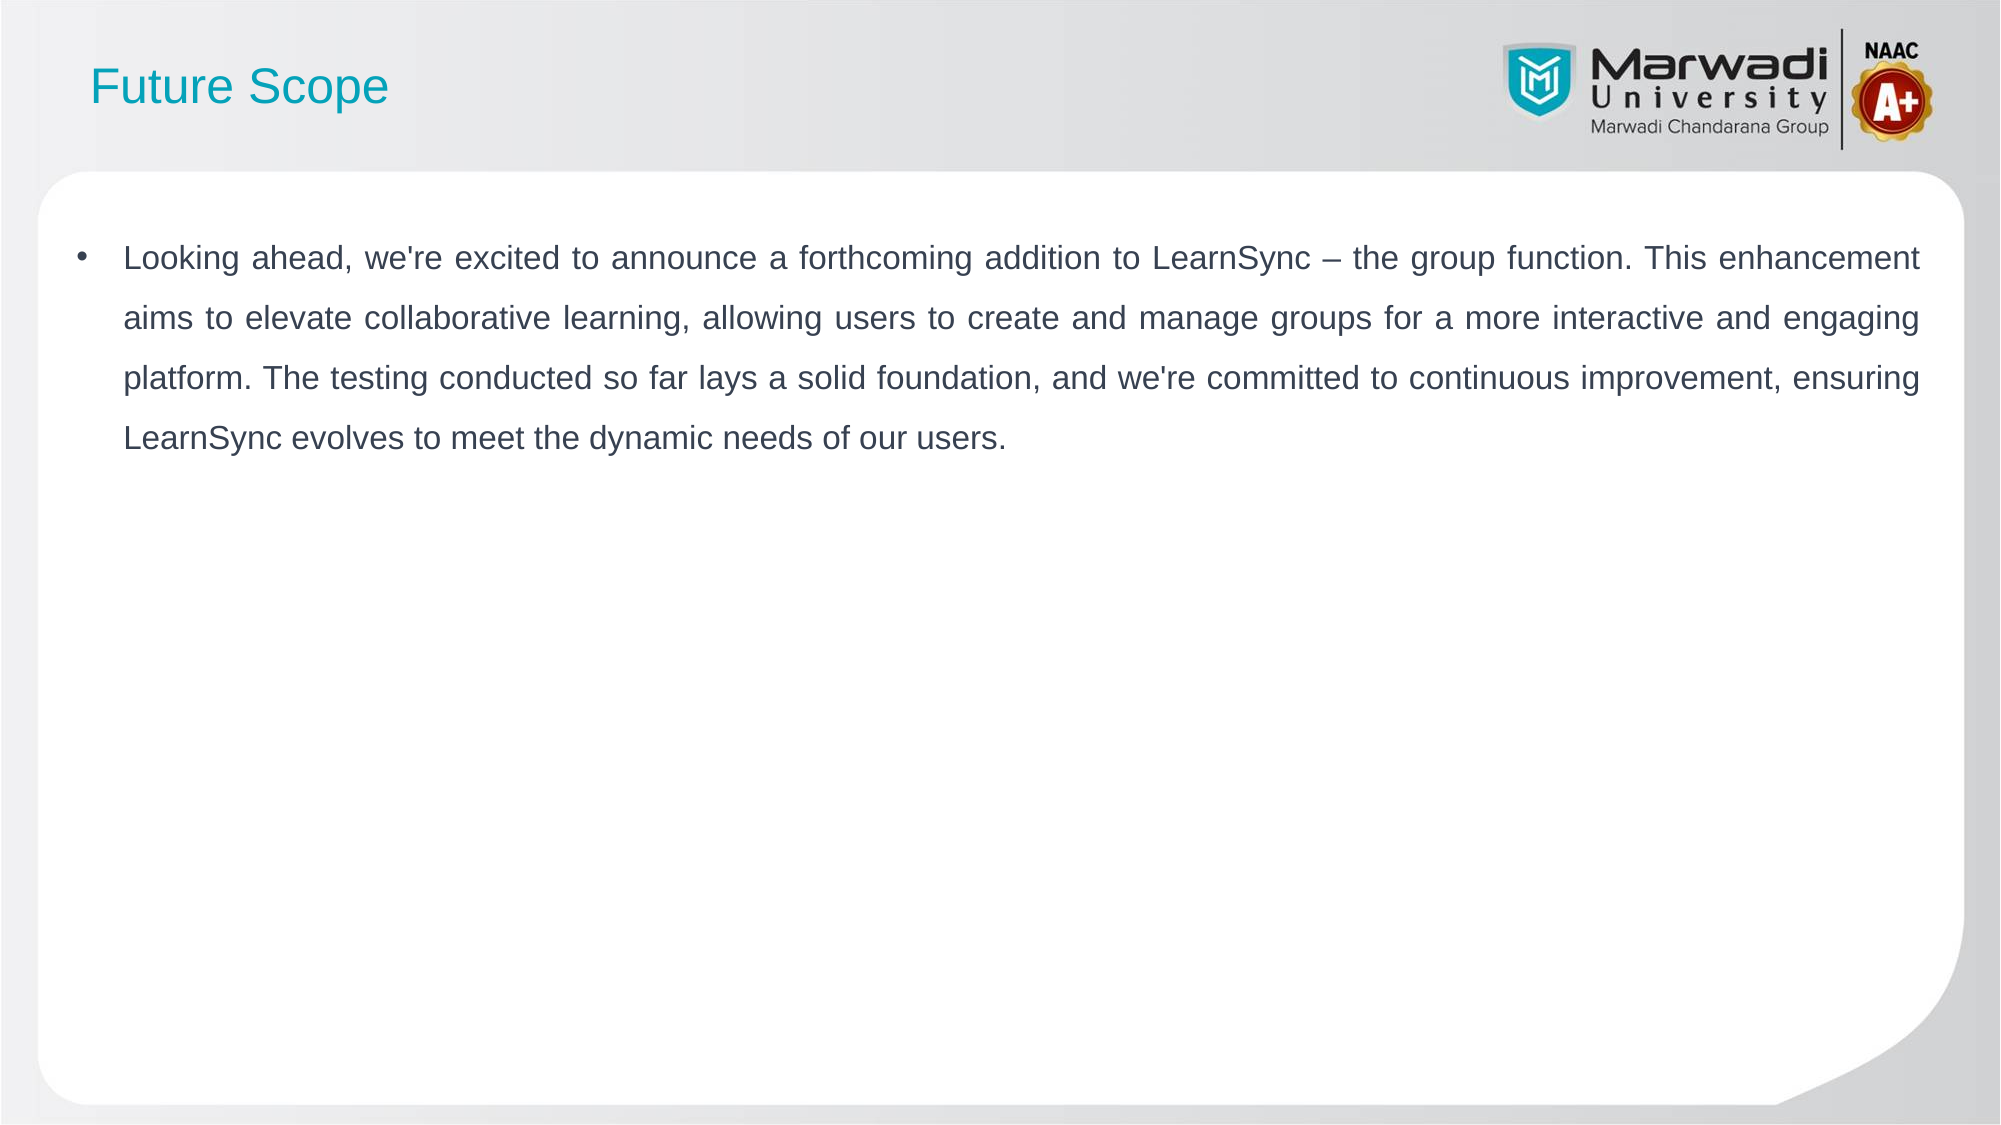

# Future Scope
Looking ahead, we're excited to announce a forthcoming addition to LearnSync – the group function. This enhancement aims to elevate collaborative learning, allowing users to create and manage groups for a more interactive and engaging platform. The testing conducted so far lays a solid foundation, and we're committed to continuous improvement, ensuring LearnSync evolves to meet the dynamic needs of our users.